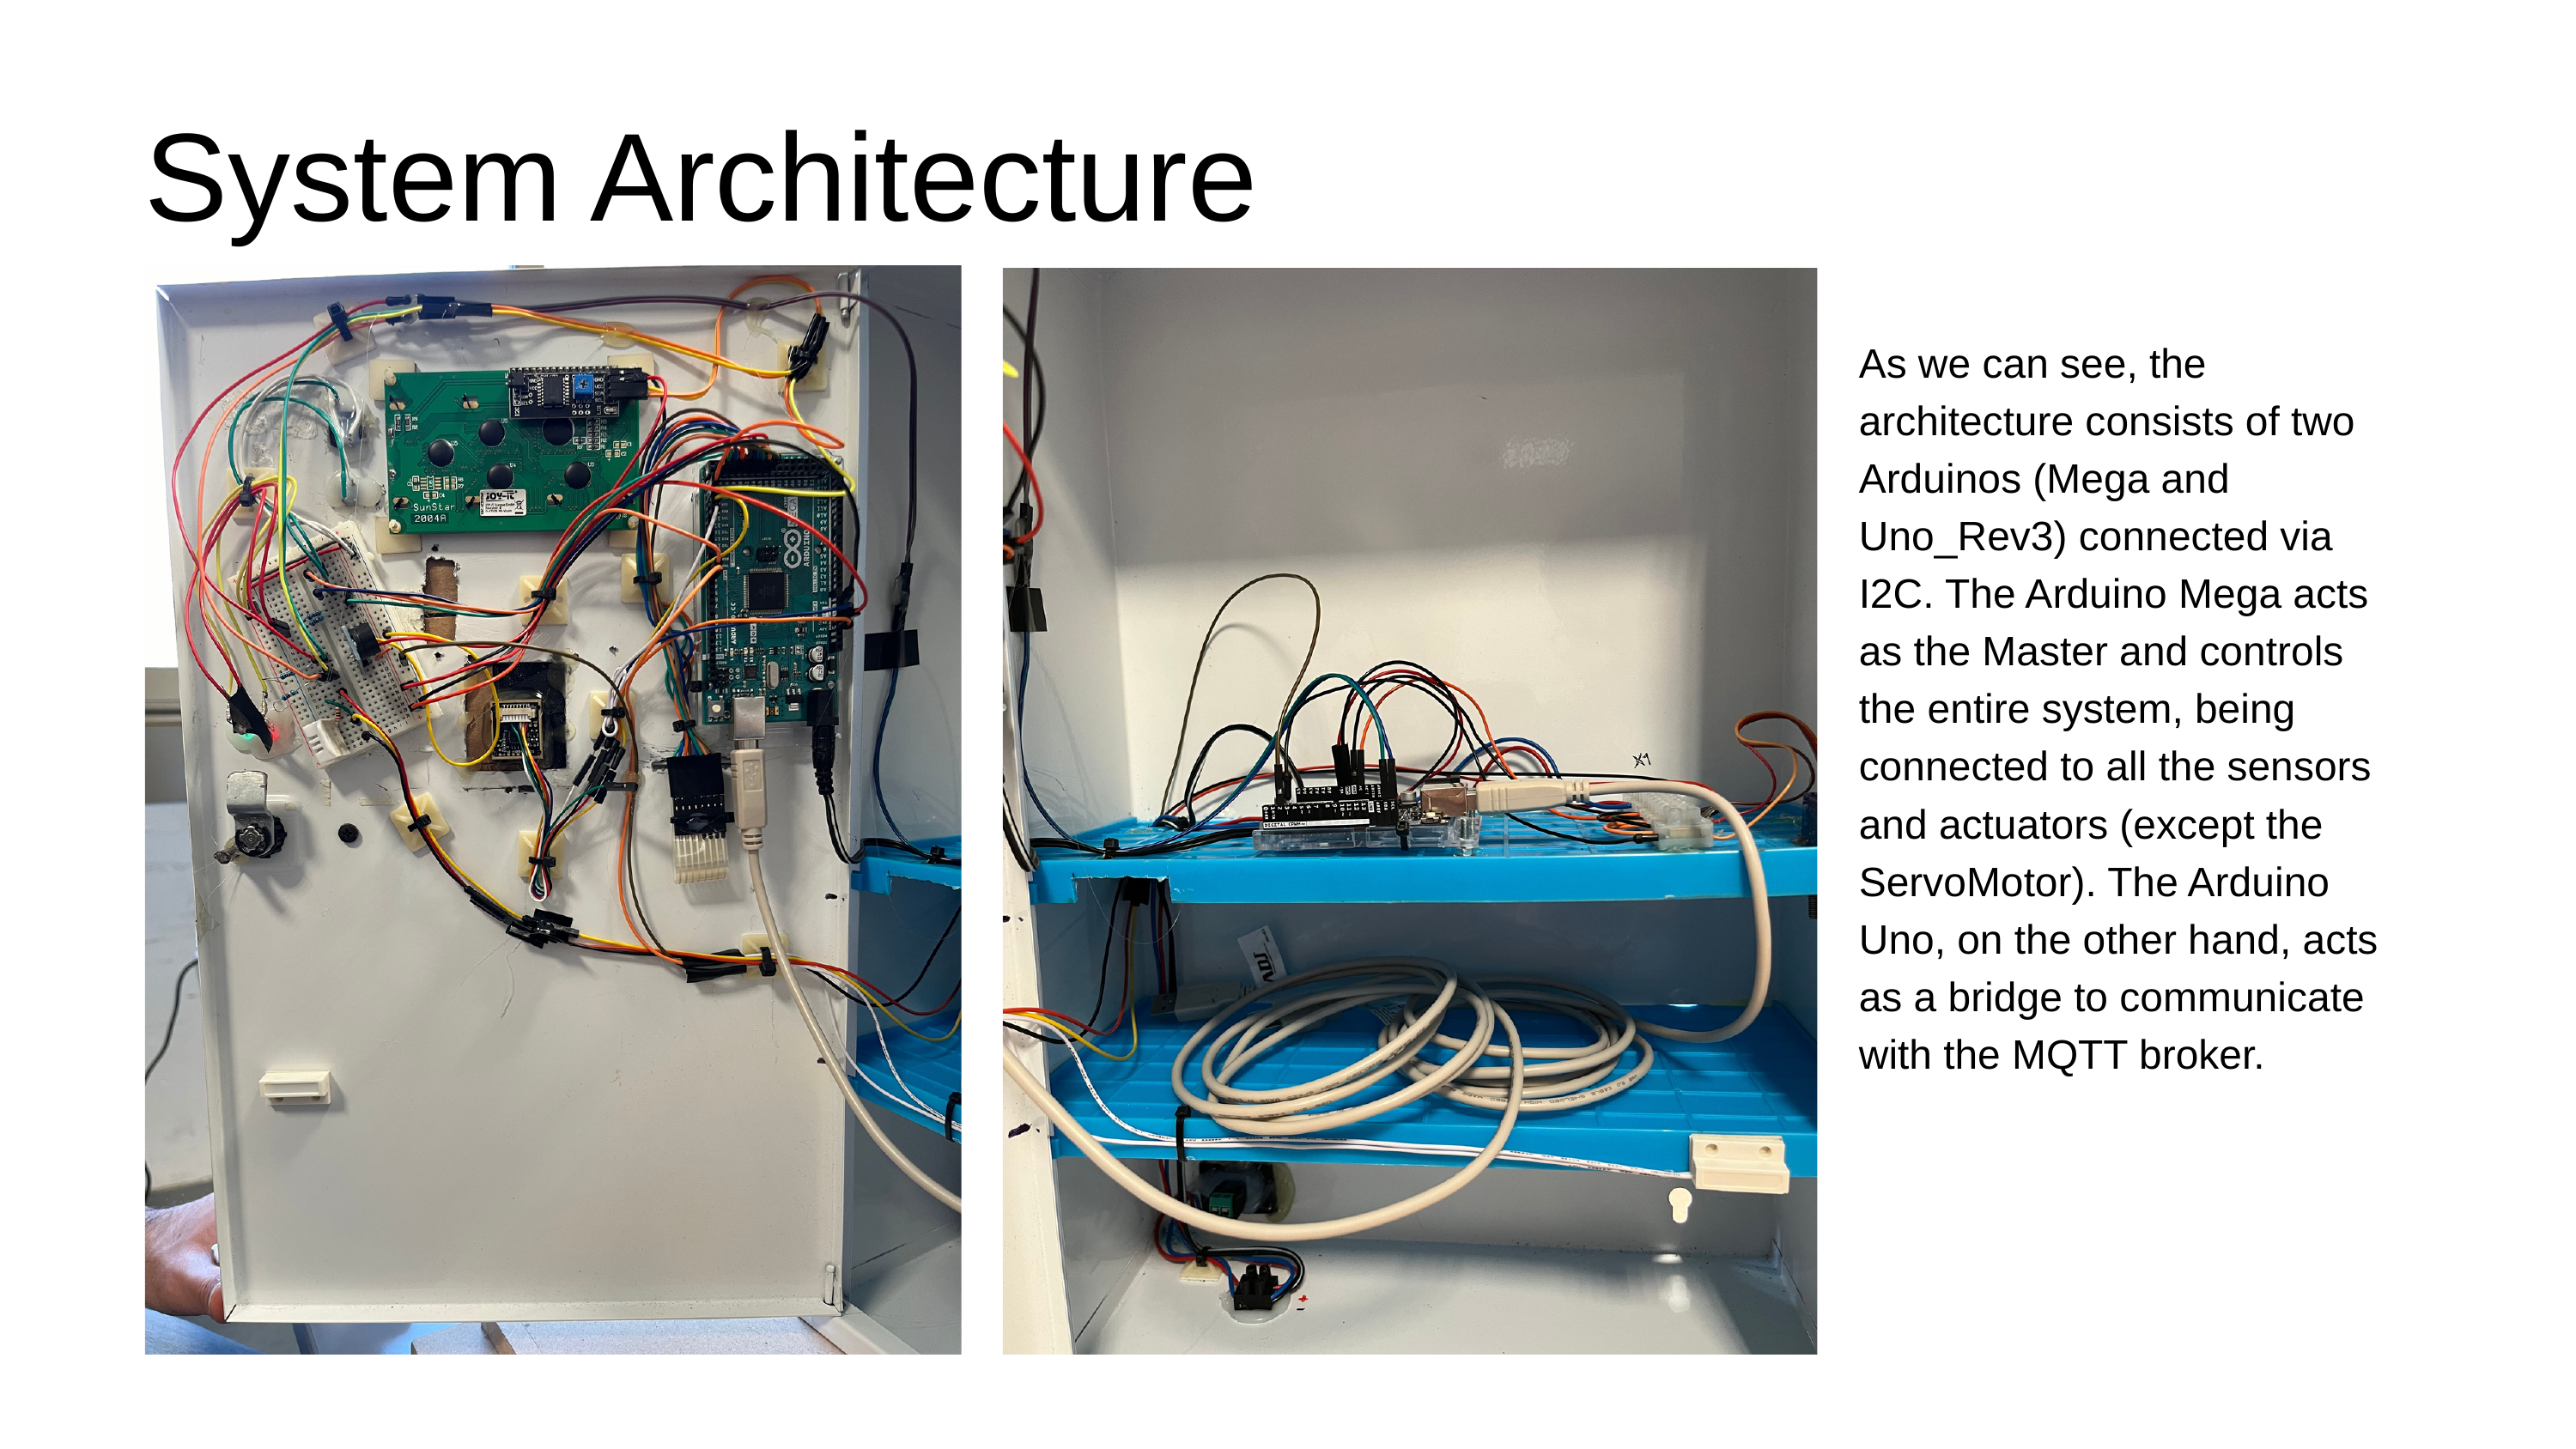

System Architecture

As we can see, the architecture consists of two Arduinos (Mega and Uno_Rev3) connected via I2C. The Arduino Mega acts as the Master and controls the entire system, being connected to all the sensors and actuators (except the ServoMotor). The Arduino Uno, on the other hand, acts as a bridge to communicate with the MQTT broker.